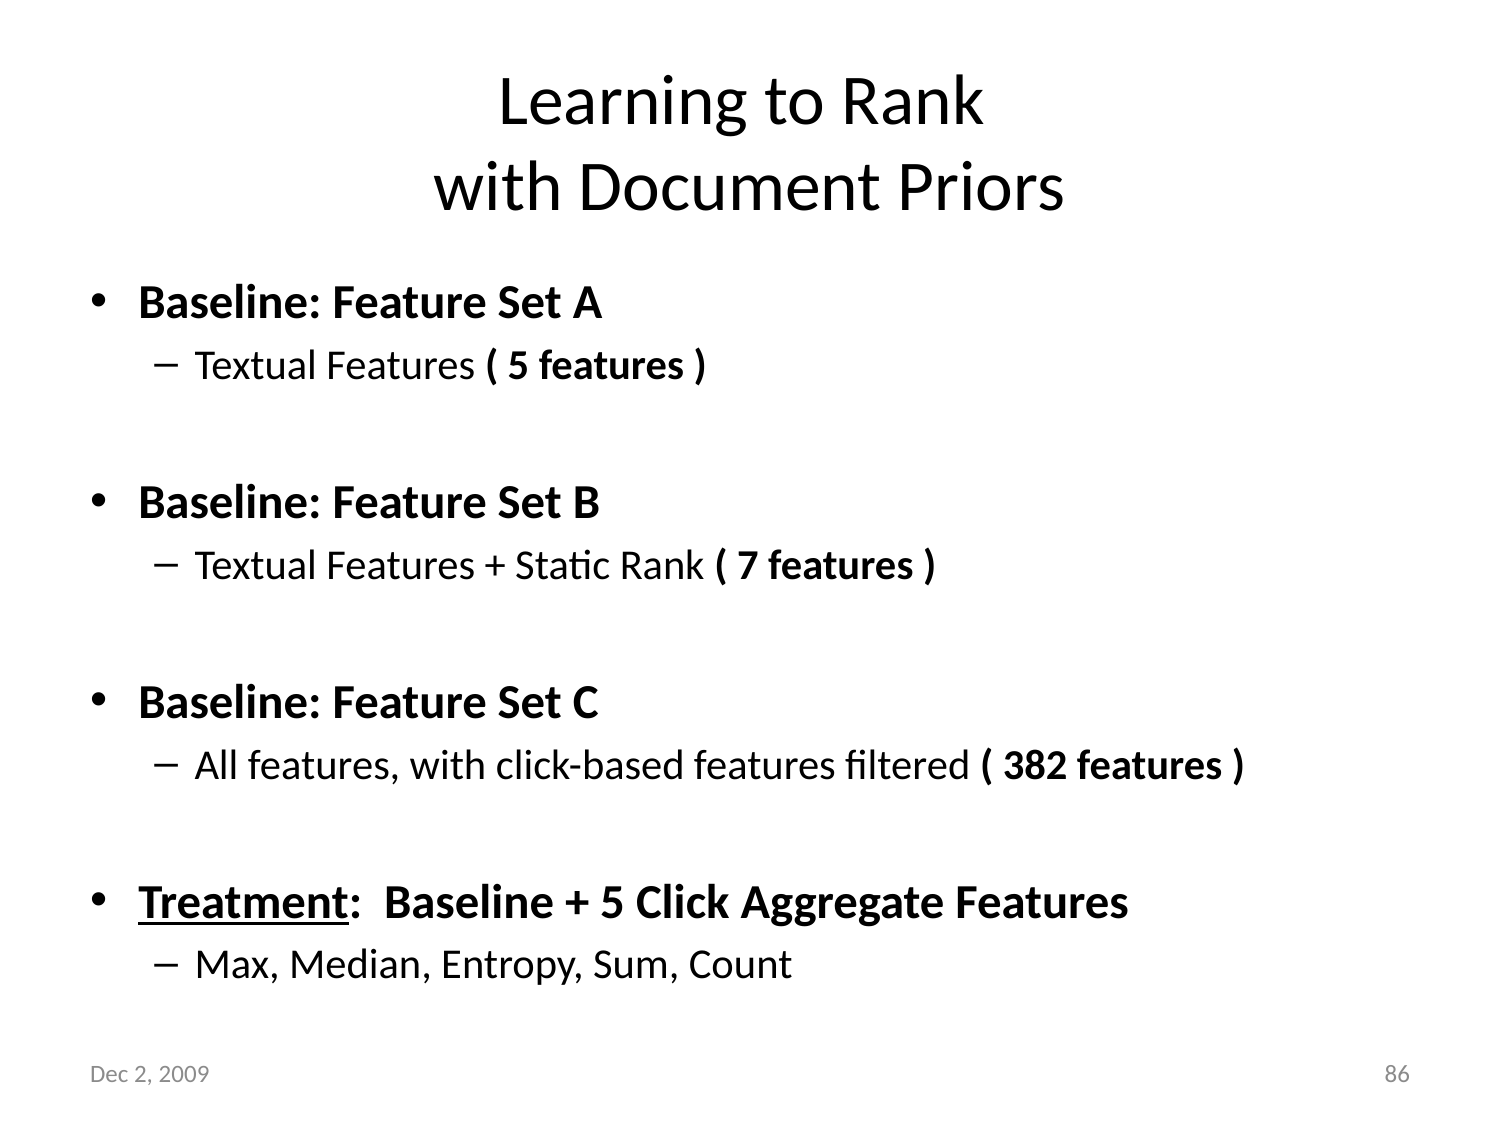

# Learning to Rank with Document Priors
Baseline: Feature Set A
Textual Features ( 5 features )

Baseline: Feature Set B
Textual Features + Static Rank ( 7 features )

Baseline: Feature Set C
All features, with click-based features filtered ( 382 features )

Treatment:  Baseline + 5 Click Aggregate Features
Max, Median, Entropy, Sum, Count

Dec 2, 2009
86